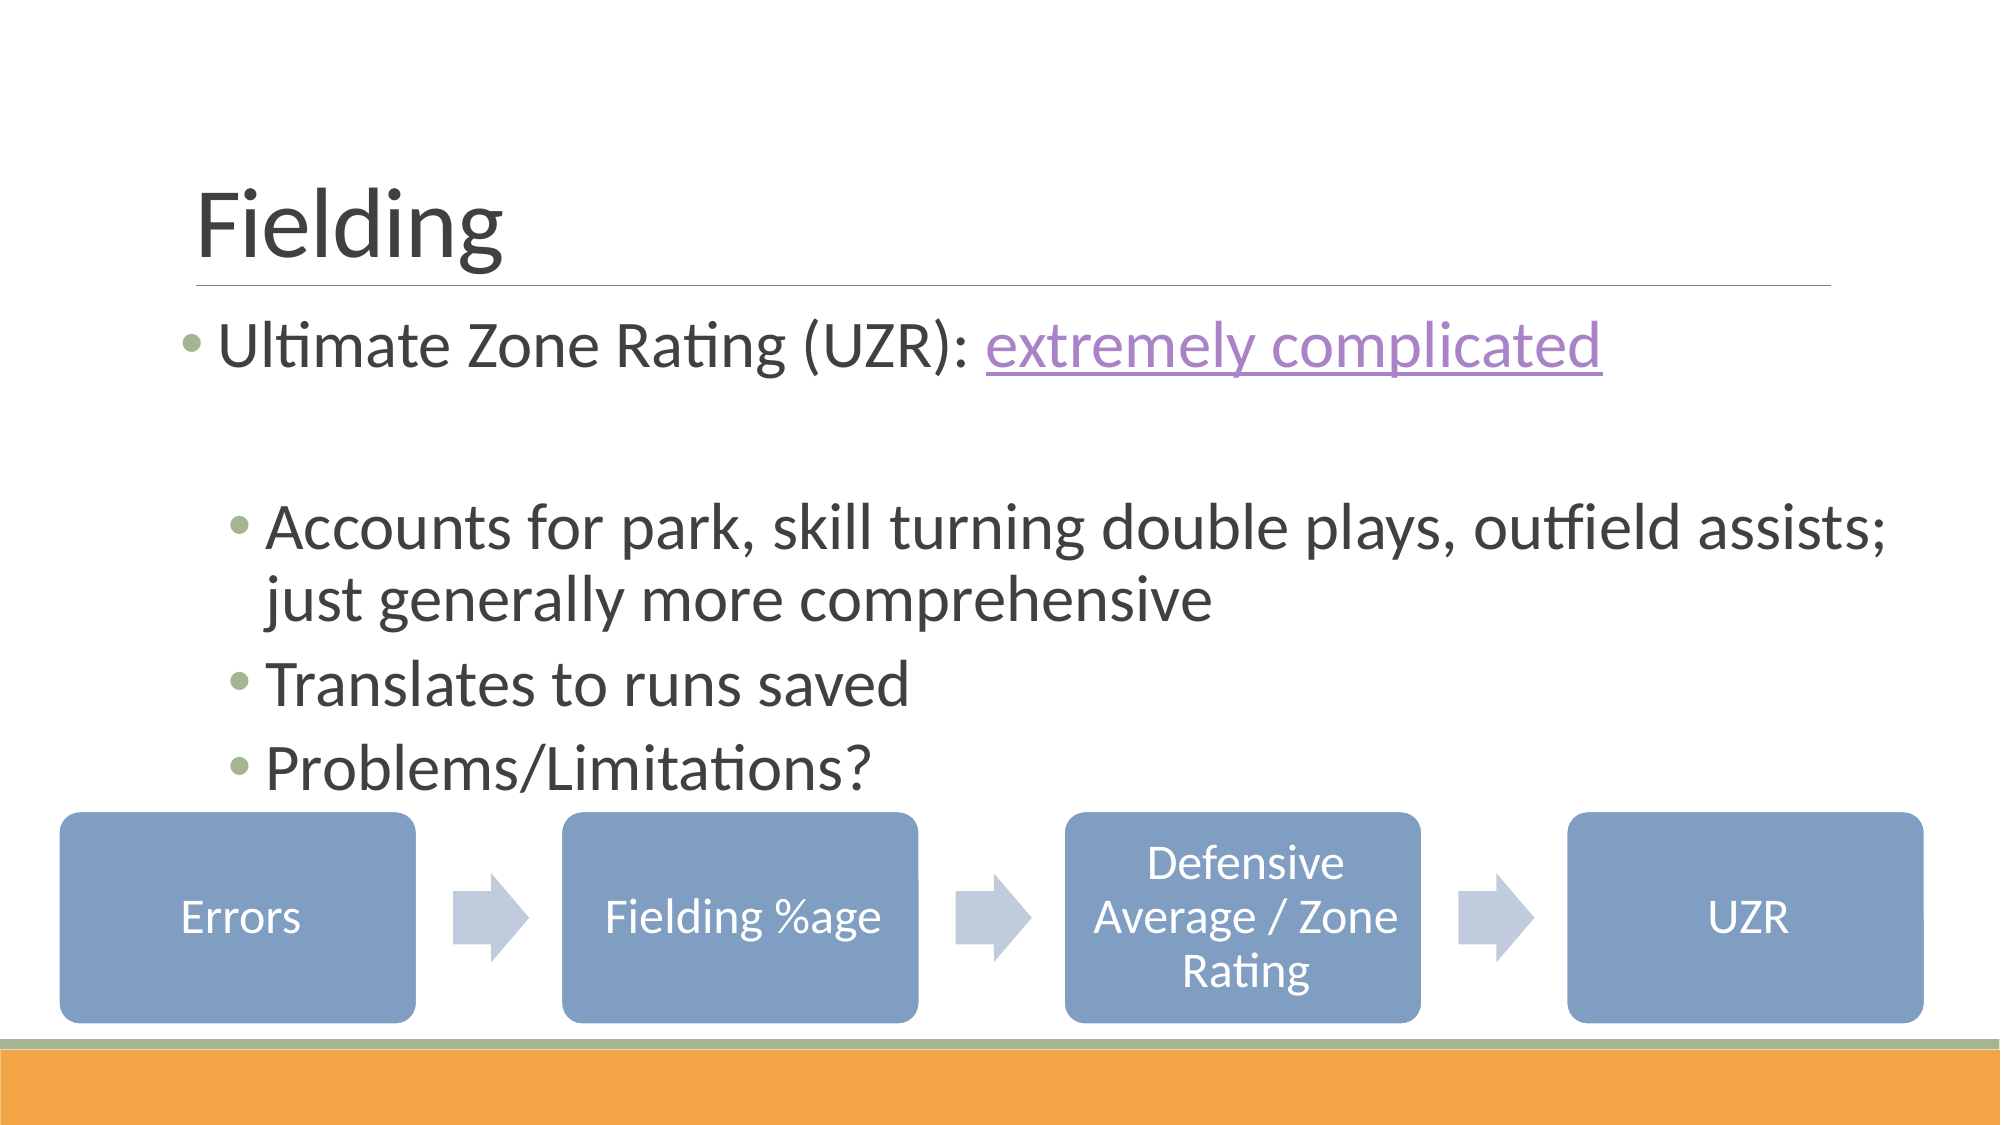

# Fielding
Ultimate Zone Rating (UZR): extremely complicated

Accounts for park, skill turning double plays, outfield assists; just generally more comprehensive
Translates to runs saved
Problems/Limitations?
Errors

Fielding %age

Defensive Average / Zone Rating

UZR